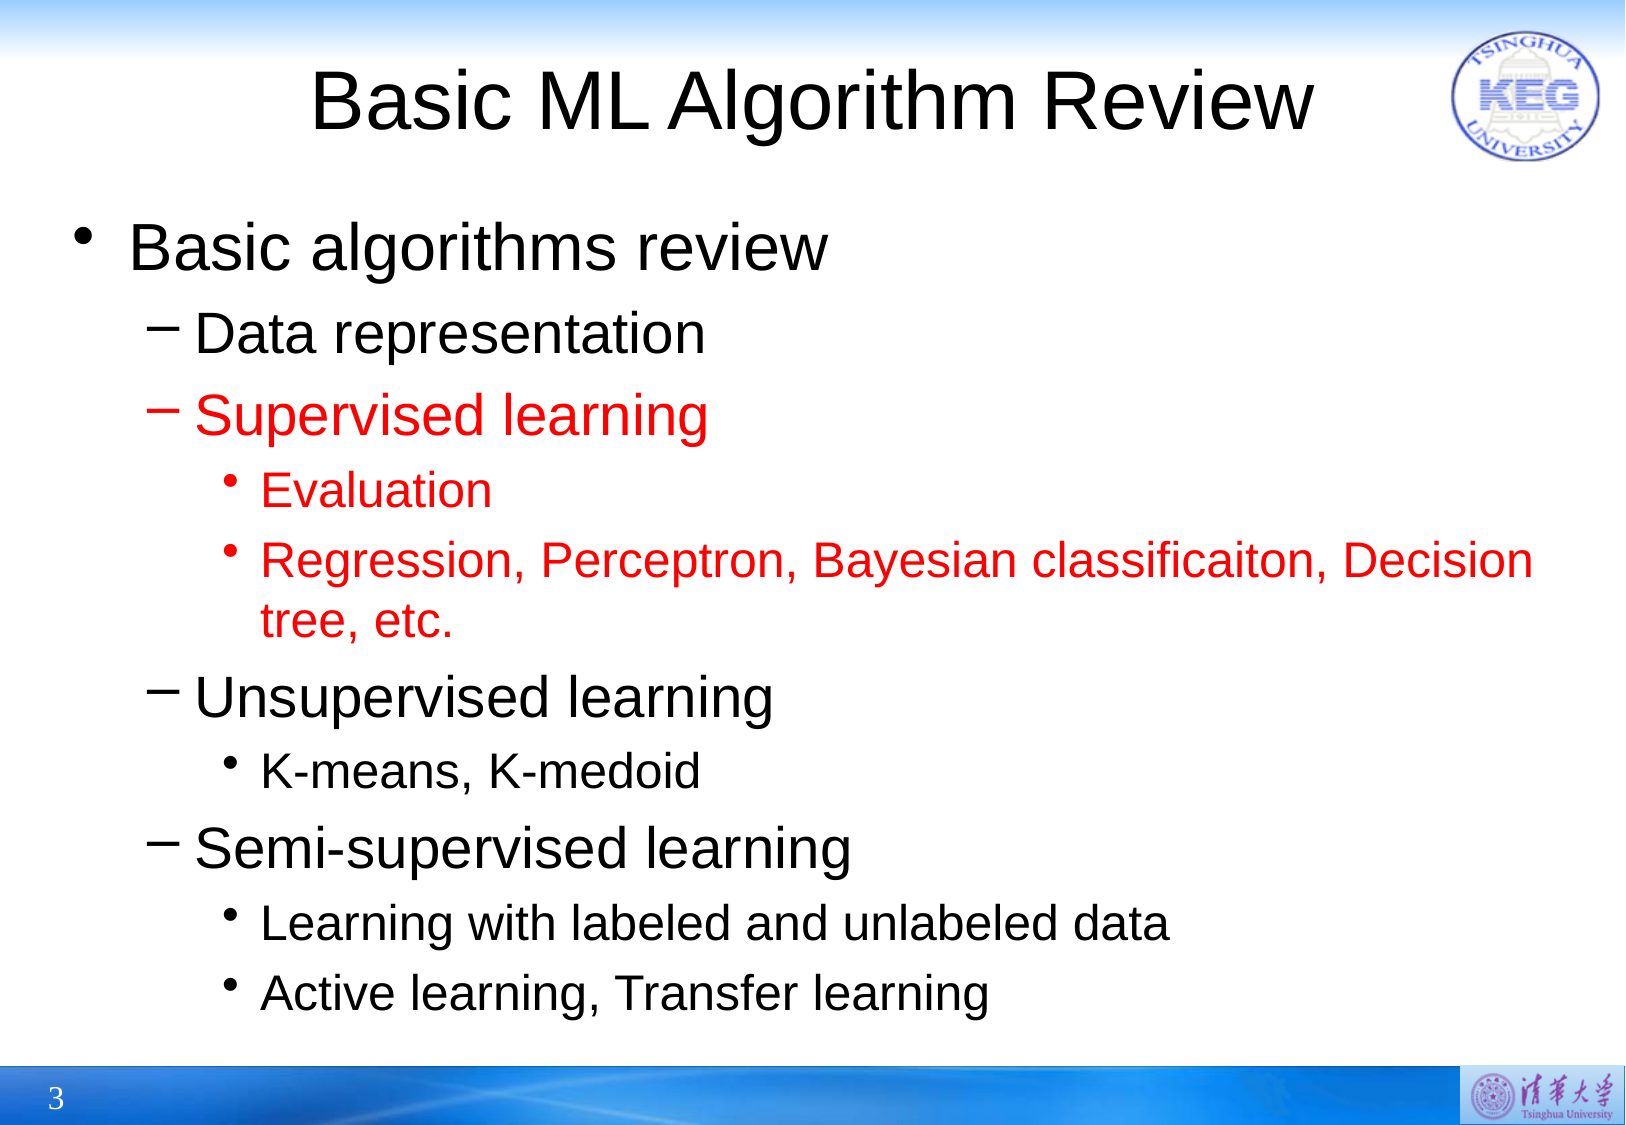

# Basic ML Algorithm Review
Basic algorithms review
Data representation
Supervised learning
Evaluation
Regression, Perceptron, Bayesian classificaiton, Decision tree, etc.
Unsupervised learning
K-means, K-medoid
Semi-supervised learning
Learning with labeled and unlabeled data
Active learning, Transfer learning